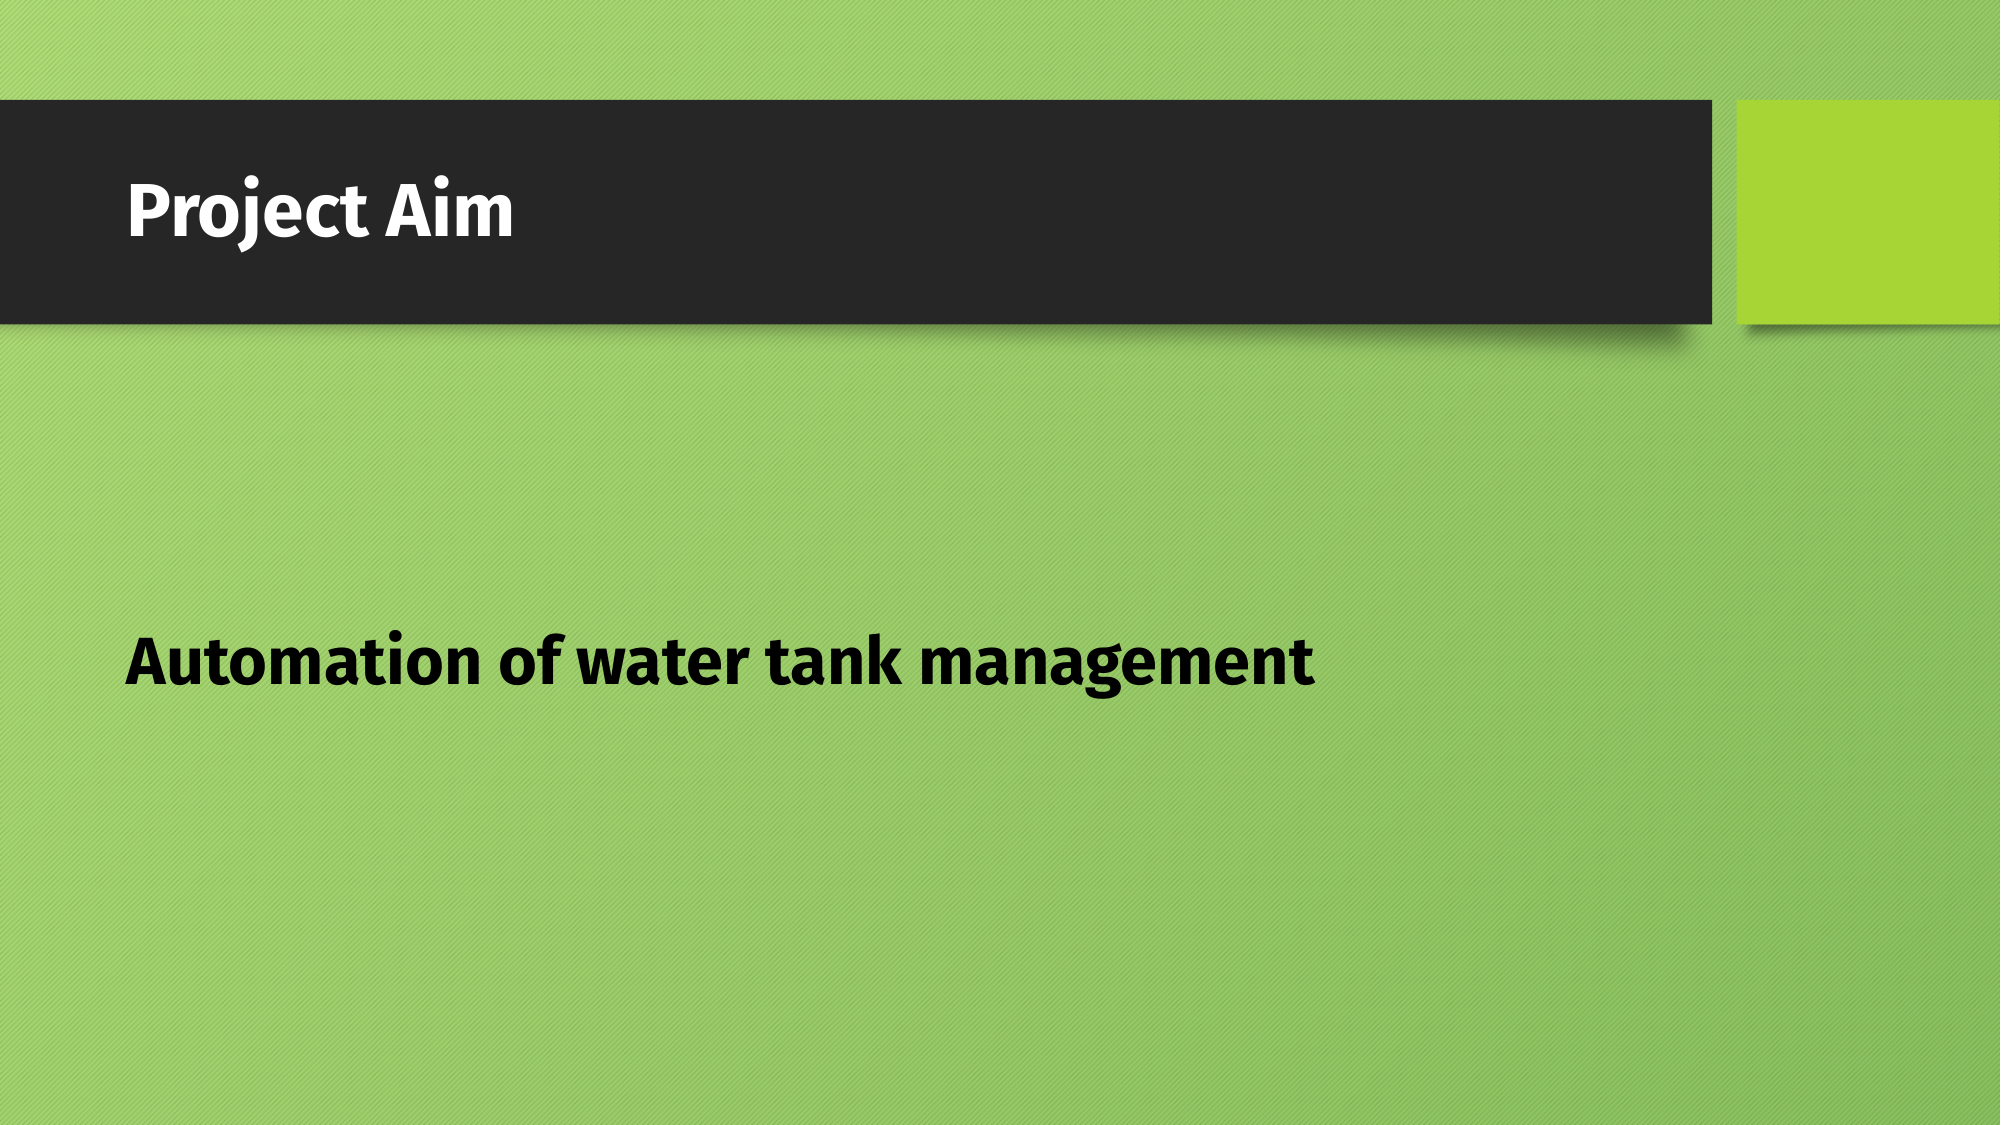

# Project Aim

Automation of water tank management